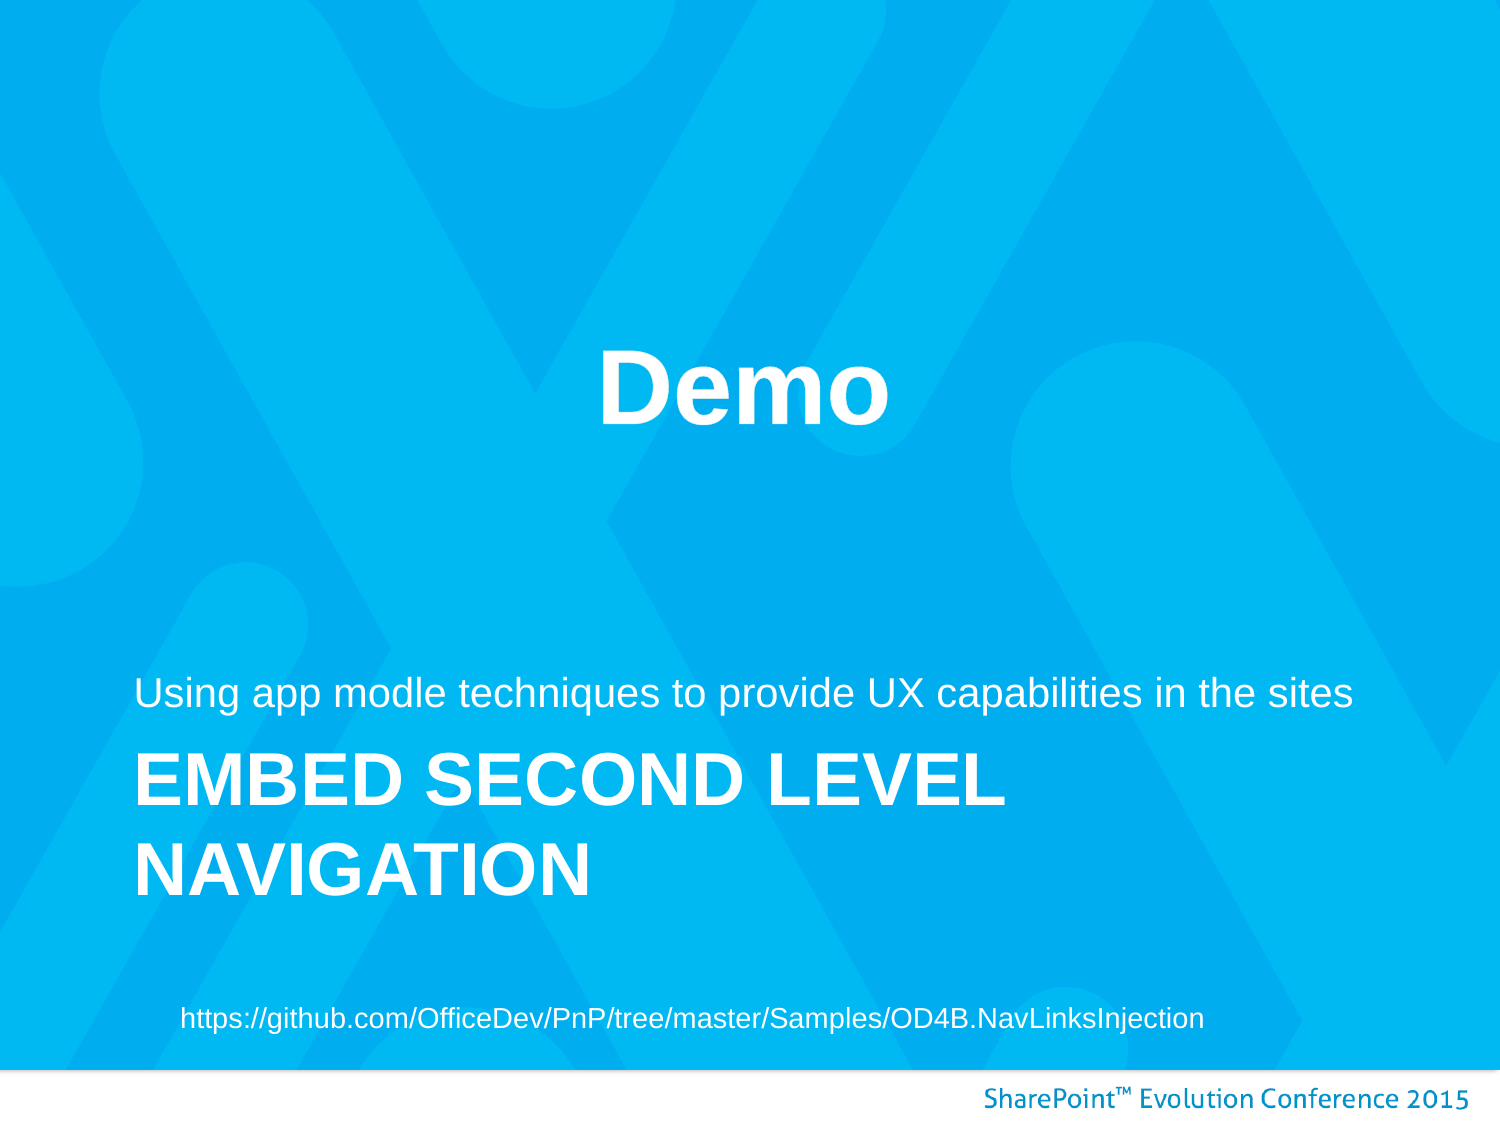

Using app modle techniques to provide UX capabilities in the sites
# Embed second level navigation
https://github.com/OfficeDev/PnP/tree/master/Samples/OD4B.NavLinksInjection